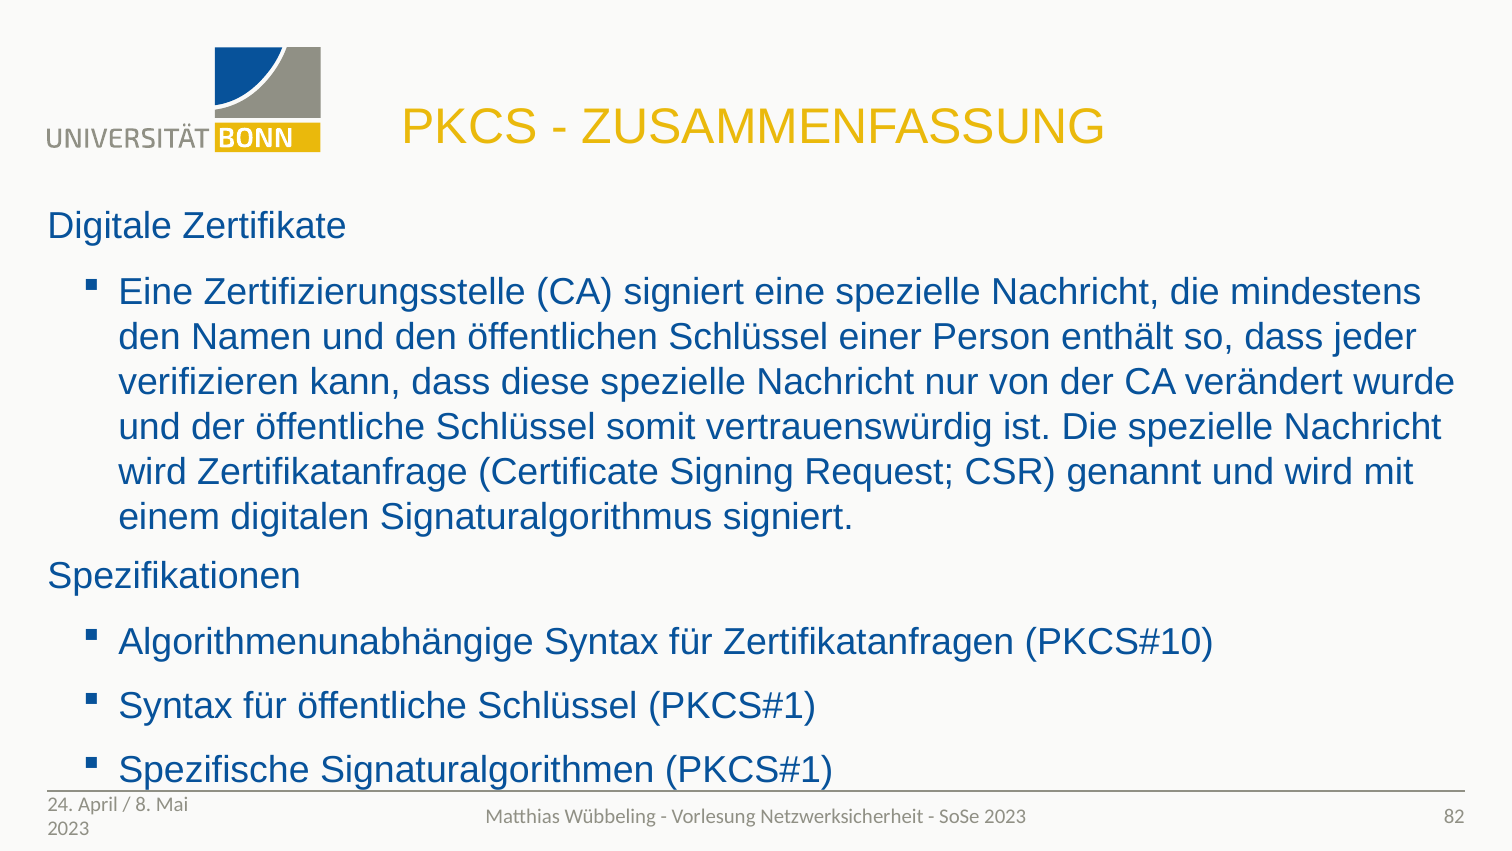

# PKCS - Zusammenfassung
Digitale Zertifikate
Eine Zertifizierungsstelle (CA) signiert eine spezielle Nachricht, die mindestens den Namen und den öffentlichen Schlüssel einer Person enthält so, dass jeder verifizieren kann, dass diese spezielle Nachricht nur von der CA verändert wurde und der öffentliche Schlüssel somit vertrauenswürdig ist. Die spezielle Nachricht wird Zertifikatanfrage (Certificate Signing Request; CSR) genannt und wird mit einem digitalen Signaturalgorithmus signiert.
Spezifikationen
Algorithmenunabhängige Syntax für Zertifikatanfragen (PKCS#10)
Syntax für öffentliche Schlüssel (PKCS#1)
Spezifische Signaturalgorithmen (PKCS#1)
24. April / 8. Mai 2023
82
Matthias Wübbeling - Vorlesung Netzwerksicherheit - SoSe 2023